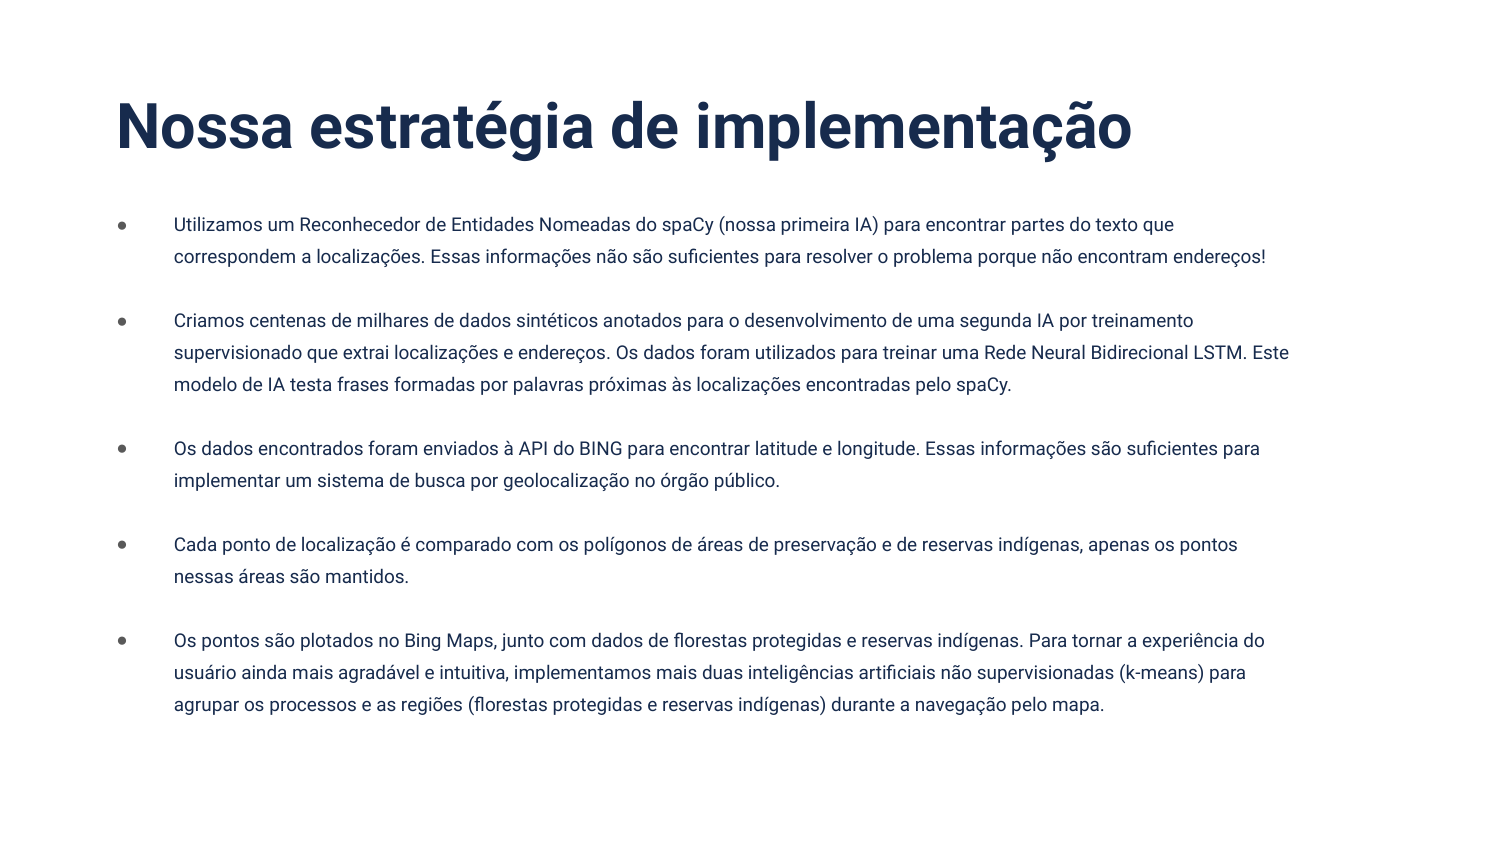

# Nossa estratégia de implementação
Utilizamos um Reconhecedor de Entidades Nomeadas do spaCy (nossa primeira IA) para encontrar partes do texto que correspondem a localizações. Essas informações não são suficientes para resolver o problema porque não encontram endereços!
Criamos centenas de milhares de dados sintéticos anotados para o desenvolvimento de uma segunda IA por treinamento supervisionado que extrai localizações e endereços. Os dados foram utilizados para treinar uma Rede Neural Bidirecional LSTM. Este modelo de IA testa frases formadas por palavras próximas às localizações encontradas pelo spaCy.
Os dados encontrados foram enviados à API do BING para encontrar latitude e longitude. Essas informações são suficientes para implementar um sistema de busca por geolocalização no órgão público.
Cada ponto de localização é comparado com os polígonos de áreas de preservação e de reservas indígenas, apenas os pontos nessas áreas são mantidos.
Os pontos são plotados no Bing Maps, junto com dados de florestas protegidas e reservas indígenas. Para tornar a experiência do usuário ainda mais agradável e intuitiva, implementamos mais duas inteligências artificiais não supervisionadas (k-means) para agrupar os processos e as regiões (florestas protegidas e reservas indígenas) durante a navegação pelo mapa.